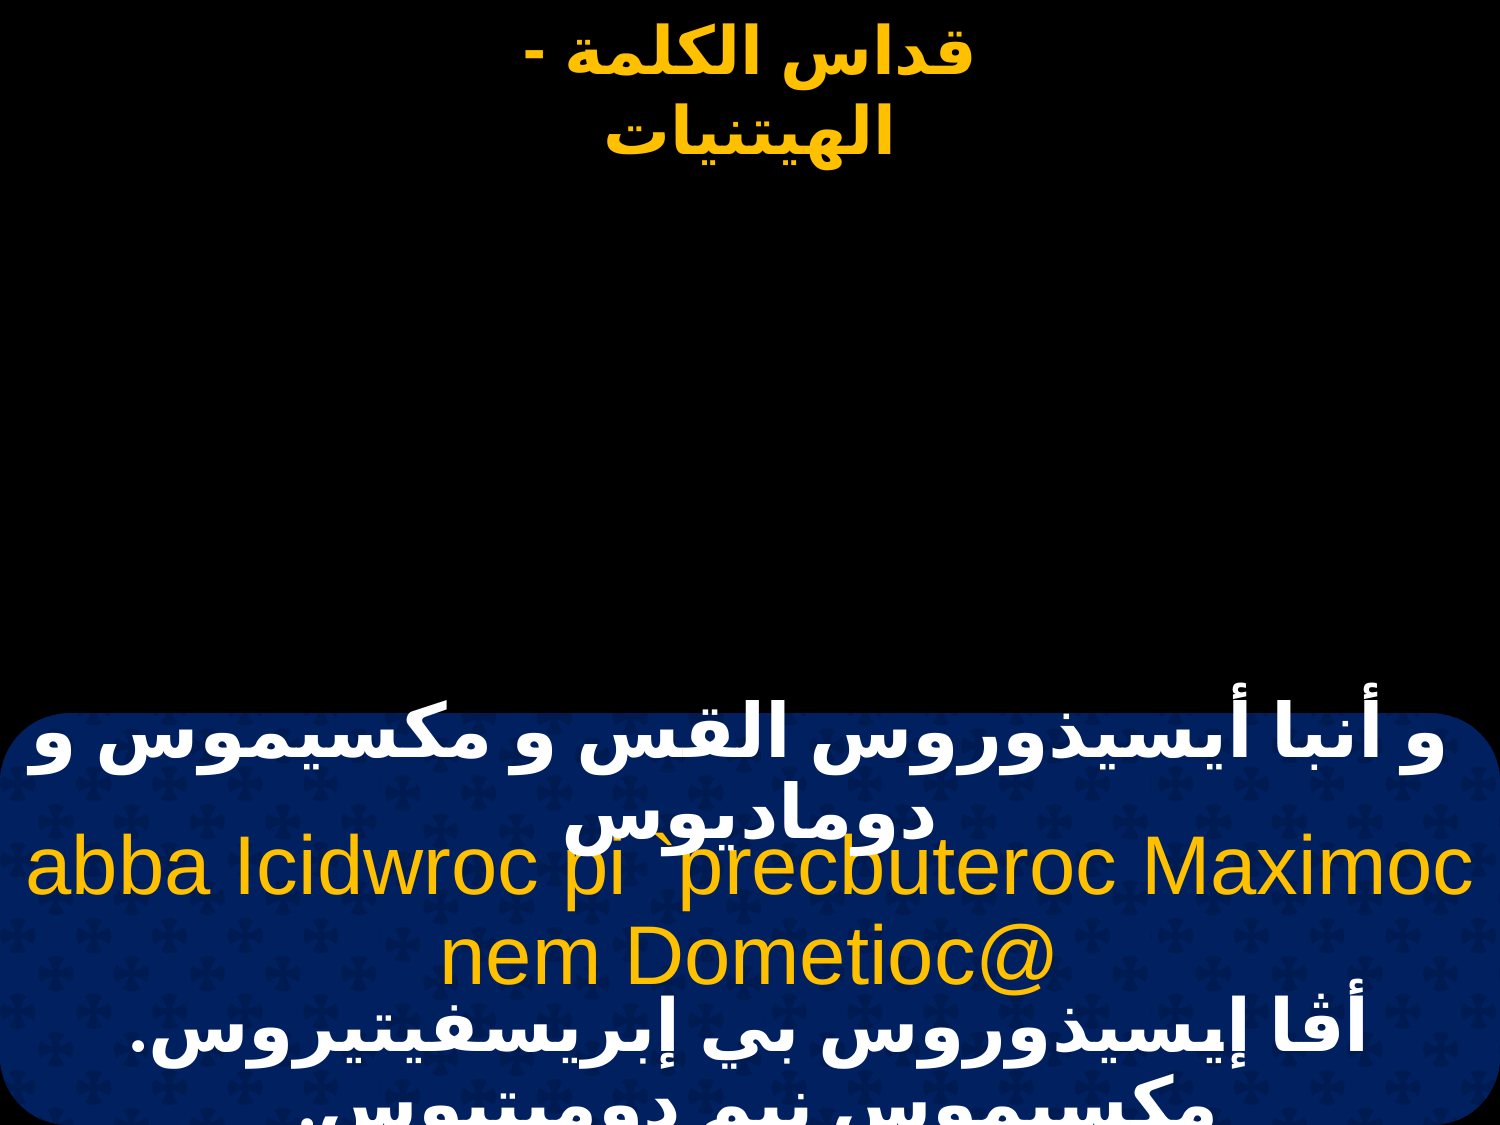

و أنبا أيسيذوروس القس و مكسيموس و دوماديوس
abba Icidwroc pi `precbuteroc Maximoc nem Dometioc@
أڤا إيسيذوروس بي إبريسفيتيروس. مكسيموس نيم دوميتيوس.